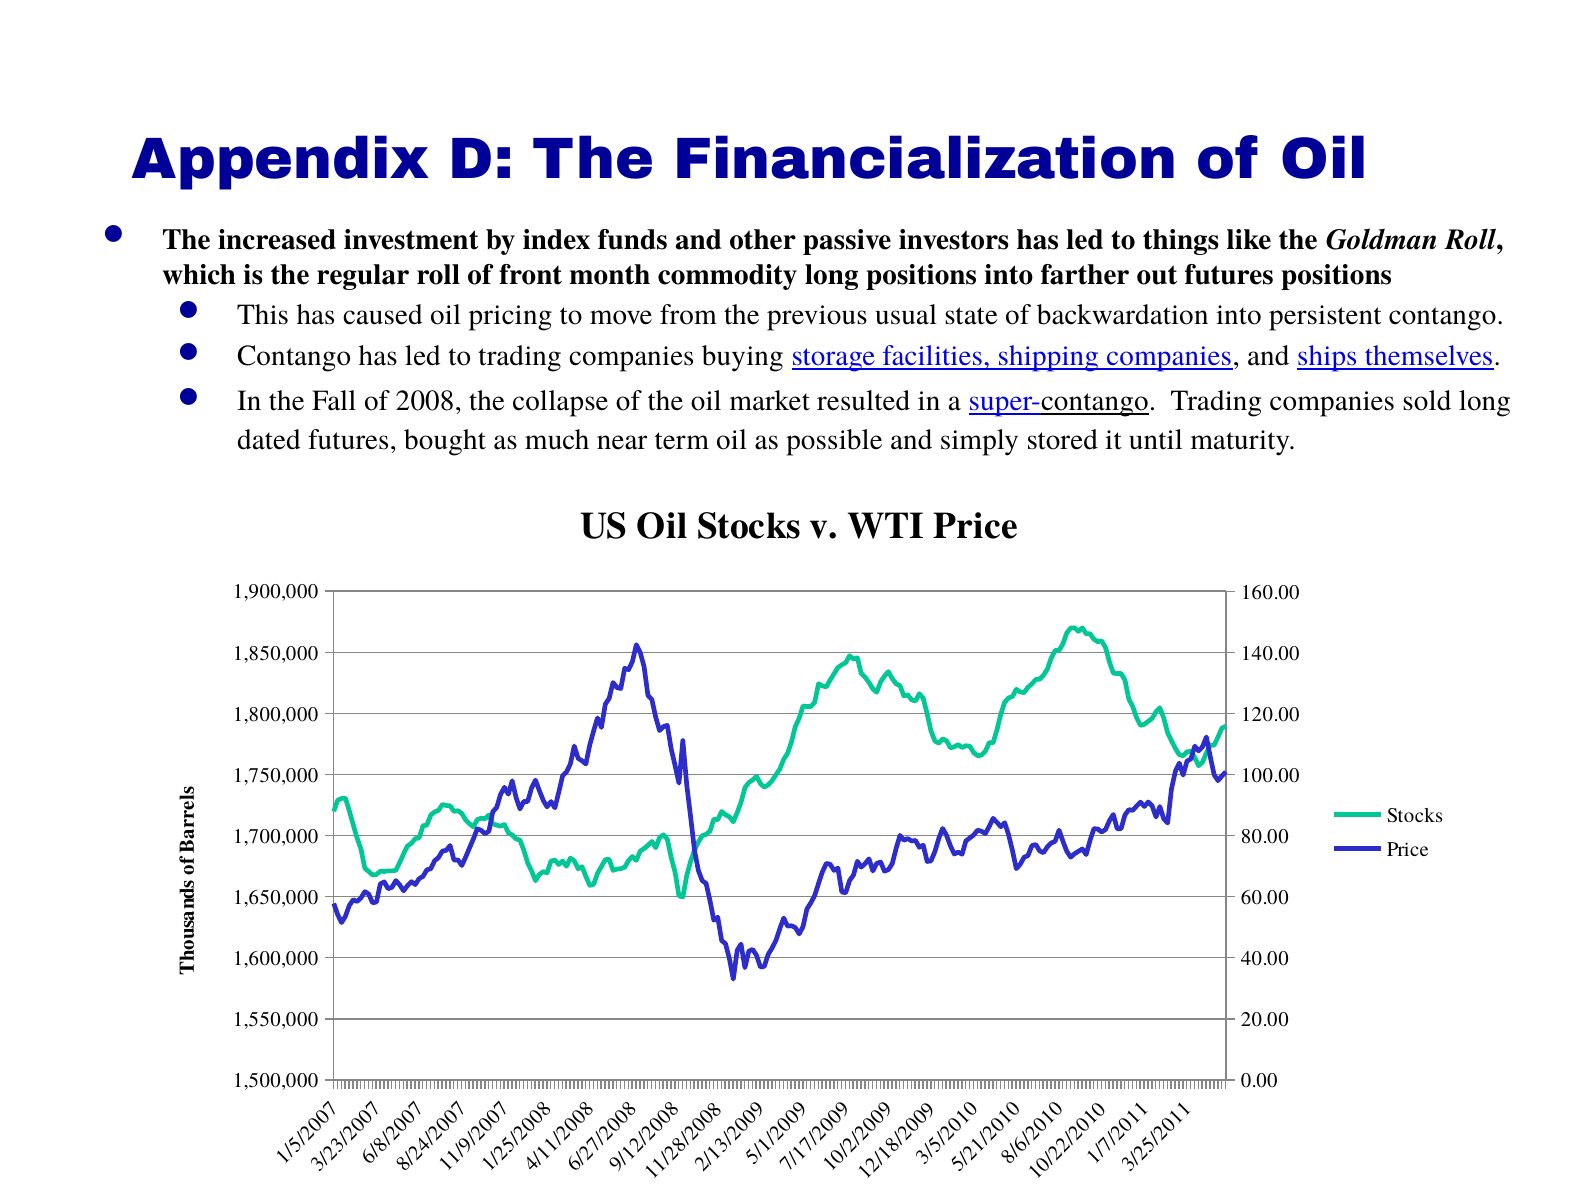

# Appendix D: The Financialization of Oil
The increased investment by index funds and other passive investors has led to things like the Goldman Roll, which is the regular roll of front month commodity long positions into farther out futures positions
This has caused oil pricing to move from the previous usual state of backwardation into persistent contango.
Contango has led to trading companies buying storage facilities, shipping companies, and ships themselves.
In the Fall of 2008, the collapse of the oil market resulted in a super-contango.  Trading companies sold long dated futures, bought as much near term oil as possible and simply stored it until maturity.

### Chart: US Oil Stocks v. WTI Price

| Category |  |  |
|---|---|---|
| 39087 | 1719887.0 | 57.76000000000001 |
| 39094 | 1728942.0 | 54.11 |
| 39101 | 1730402.0 | 51.51 |
| 39108 | 1730705.0 | 53.57 |
| 39115 | 1720278.0 | 57.11 |
| 39122 | 1708986.0 | 58.99 |
| 39129 | 1697925.0 | 58.41 |
| 39136 | 1689048.0 | 59.57 |
| 39143 | 1673205.0 | 61.64 |
| 39150 | 1670640.0 | 60.849999999999994 |
| 39157 | 1667730.0 | 57.94 |
| 39164 | 1668125.0 | 58.26000000000001 |
| 39171 | 1670773.0 | 64.17999999999998 |
| 39178 | 1670590.0 | 64.82 |
| 39185 | 1671068.0 | 62.58 |
| 39192 | 1671059.0 | 63.06 |
| 39199 | 1671508.0 | 65.26 |
| 39206 | 1677982.0 | 63.82 |
| 39213 | 1685035.0 | 61.9 |
| 39220 | 1691495.0 | 63.61 |
| 39227 | 1693530.0 | 64.89 |
| 39234 | 1697482.0 | 63.94 |
| 39241 | 1698149.0 | 65.9 |
| 39248 | 1708031.0 | 66.61999999999999 |
| 39255 | 1708593.0 | 68.78 |
| 39262 | 1716834.0 | 69.13 |
| 39269 | 1719401.0 | 71.78 |
| 39276 | 1720650.0 | 72.79 |
| 39283 | 1725390.0 | 74.92 |
| 39290 | 1724648.0 | 75.14999999999999 |
| 39297 | 1724351.0 | 76.75 |
| 39304 | 1719844.0 | 71.92 |
| 39311 | 1720355.0 | 72.05 |
| 39318 | 1718196.0 | 70.19 |
| 39325 | 1712779.0 | 72.93 |
| 39332 | 1709585.0 | 75.96 |
| 39339 | 1707196.0 | 78.95 |
| 39346 | 1713009.0 | 82.26 |
| 39353 | 1714223.0 | 81.7 |
| 39360 | 1713838.0 | 80.59 |
| 39367 | 1716875.0 | 81.46 |
| 39374 | 1709575.0 | 87.8 |
| 39381 | 1708582.0 | 89.23 |
| 39388 | 1707767.0 | 93.46000000000002 |
| 39395 | 1709056.0 | 95.81 |
| 39402 | 1702271.0 | 93.56 |
| 39409 | 1700488.0 | 97.93 |
| 39416 | 1697333.0 | 92.47 |
| 39423 | 1696248.0 | 88.71000000000002 |
| 39430 | 1687994.0 | 91.17999999999998 |
| 39437 | 1677437.0 | 91.16 |
| 39444 | 1670952.0 | 95.64 |
| 39451 | 1663053.0 | 98.16999999999999 |
| 39458 | 1668186.0 | 94.76 |
| 39465 | 1670415.0 | 91.51 |
| 39472 | 1669462.0 | 89.41000000000003 |
| 39479 | 1679112.0 | 91.14 |
| 39486 | 1679983.0 | 89.08 |
| 39493 | 1676276.0 | 94.13 |
| 39500 | 1679162.0 | 99.61 |
| 39507 | 1674838.0 | 100.84 |
| 39514 | 1681534.0 | 103.4400000000001 |
| 39521 | 1679305.0 | 109.35 |
| 39528 | 1672771.0 | 105.28 |
| 39535 | 1674518.0 | 104.49000000000002 |
| 39542 | 1666537.0 | 103.46000000000002 |
| 39549 | 1659173.0 | 109.71000000000002 |
| 39556 | 1660080.0 | 114.33 |
| 39563 | 1669119.0 | 118.53 |
| 39570 | 1674603.0 | 115.42 |
| 39577 | 1680305.0 | 123.01 |
| 39584 | 1680545.0 | 124.96000000000002 |
| 39591 | 1671441.0 | 130.14 |
| 39598 | 1672516.0 | 128.47 |
| 39605 | 1672916.0 | 128.16 |
| 39612 | 1673999.0 | 134.8 |
| 39619 | 1679575.0 | 134.34 |
| 39626 | 1682792.0 | 137.0 |
| 39633 | 1679648.0 | 142.52 |
| 39640 | 1687249.0 | 139.95 |
| 39647 | 1689328.0 | 135.37 |
| 39654 | 1691981.0 | 125.92 |
| 39661 | 1695142.0 | 124.57 |
| 39668 | 1690080.0 | 118.8 |
| 39675 | 1698362.0 | 114.4 |
| 39682 | 1700622.0 | 115.7 |
| 39689 | 1697008.0 | 116.09 |
| 39696 | 1681861.0 | 108.36999999999999 |
| 39703 | 1669885.0 | 102.88 |
| 39710 | 1650595.0 | 97.19 |
| 39717 | 1649700.0 | 111.11999999999999 |
| 39724 | 1667304.0 | 96.59 |
| 39731 | 1678787.0 | 86.24000000000002 |
| 39738 | 1688055.0 | 75.19 |
| 39745 | 1694711.0 | 68.56 |
| 39752 | 1699867.0 | 65.21 |
| 39759 | 1700982.0 | 64.31 |
| 39766 | 1703758.0 | 58.6 |
| 39773 | 1713451.0 | 52.26000000000001 |
| 39780 | 1713065.0 | 53.27 |
| 39787 | 1719726.0 | 45.6 |
| 39794 | 1716992.0 | 44.57 |
| 39801 | 1715401.0 | 39.7 |
| 39808 | 1711261.0 | 32.980000000000004 |
| 39815 | 1718882.0 | 42.4 |
| 39822 | 1727238.0 | 44.46 |
| 39829 | 1739202.0 | 36.73000000000001 |
| 39836 | 1743469.0 | 42.15 |
| 39843 | 1745615.0 | 42.7 |
| 39850 | 1748537.0 | 40.78 |
| 39857 | 1742448.0 | 36.94 |
| 39864 | 1739732.0 | 37.15 |
| 39871 | 1741497.0 | 41.1 |
| 39878 | 1744915.0 | 43.18 |
| 39885 | 1749767.0 | 45.66000000000001 |
| 39892 | 1754450.0 | 49.49 |
| 39899 | 1762537.0 | 52.99 |
| 39906 | 1767313.0 | 50.339999999999996 |
| 39913 | 1776741.0 | 50.46 |
| 39920 | 1789377.0 | 49.86 |
| 39927 | 1796026.0 | 47.8 |
| 39934 | 1806080.0 | 50.2 |
| 39941 | 1805689.0 | 55.96 |
| 39948 | 1805664.0 | 57.94 |
| 39955 | 1809152.0 | 60.32 |
| 39962 | 1824313.0 | 64.32 |
| 39969 | 1822599.0 | 68.11 |
| 39976 | 1821637.0 | 70.85 |
| 39983 | 1827446.0 | 70.61999999999999 |
| 39990 | 1832472.0 | 68.58 |
| 39997 | 1837609.0 | 69.32 |
| 40004 | 1839792.0 | 61.48 |
| 40011 | 1841648.0 | 61.29000000000001 |
| 40018 | 1847231.0 | 65.28 |
| 40025 | 1844473.0 | 67.03 |
| 40032 | 1845640.0 | 71.58 |
| 40039 | 1832842.0 | 69.64 |
| 40046 | 1829701.0 | 70.8 |
| 40053 | 1825238.0 | 72.36999999999999 |
| 40060 | 1820119.0 | 68.39 |
| 40067 | 1817345.0 | 70.91000000000003 |
| 40074 | 1825893.0 | 71.32 |
| 40081 | 1830502.0 | 68.33 |
| 40088 | 1834251.0 | 68.84 |
| 40095 | 1828449.0 | 70.8 |
| 40102 | 1824307.0 | 75.73 |
| 40109 | 1822699.0 | 80.06 |
| 40116 | 1814306.0 | 78.47 |
| 40123 | 1815249.0 | 79.0 |
| 40130 | 1811089.0 | 78.24 |
| 40137 | 1810213.0 | 78.36999999999999 |
| 40144 | 1816155.0 | 76.14 |
| 40151 | 1812398.0 | 76.81 |
| 40158 | 1799718.0 | 71.51 |
| 40165 | 1785573.0 | 71.72 |
| 40172 | 1777446.0 | 74.76 |
| 40179 | 1775647.0 | 79.07 |
| 40186 | 1779189.0 | 82.34 |
| 40193 | 1777609.0 | 80.06 |
| 40200 | 1771874.0 | 76.61999999999999 |
| 40207 | 1772645.0 | 73.94000000000003 |
| 40214 | 1774535.0 | 74.57 |
| 40221 | 1772118.0 | 73.88 |
| 40228 | 1773561.0 | 78.25 |
| 40235 | 1773209.0 | 79.22 |
| 40242 | 1767891.0 | 80.19 |
| 40249 | 1765448.0 | 81.76 |
| 40256 | 1765798.0 | 81.44000000000003 |
| 40263 | 1769004.0 | 80.64999999999999 |
| 40270 | 1776160.0 | 83.01 |
| 40277 | 1775873.0 | 85.66 |
| 40284 | 1786615.0 | 84.34 |
| 40291 | 1799507.0 | 82.9 |
| 40298 | 1809298.0 | 84.22 |
| 40305 | 1812723.0 | 80.24 |
| 40312 | 1813921.0 | 74.98 |
| 40319 | 1819755.0 | 69.14 |
| 40326 | 1817489.0 | 70.61999999999999 |
| 40333 | 1817042.0 | 72.91000000000003 |
| 40340 | 1821477.0 | 73.44000000000003 |
| 40347 | 1824156.0 | 76.7 |
| 40354 | 1827729.0 | 77.06 |
| 40361 | 1828090.0 | 74.96 |
| 40368 | 1831276.0 | 74.39 |
| 40375 | 1836405.0 | 76.35 |
| 40382 | 1845401.0 | 77.56 |
| 40389 | 1851503.0 | 78.11999999999999 |
| 40396 | 1851636.0 | 81.79 |
| 40403 | 1856973.0 | 78.16999999999999 |
| 40410 | 1865892.0 | 74.84 |
| 40417 | 1869928.0 | 72.91000000000003 |
| 40424 | 1870122.0 | 74.02 |
| 40431 | 1867204.0 | 74.82 |
| 40438 | 1870097.0 | 75.61999999999999 |
| 40445 | 1865156.0 | 73.76 |
| 40452 | 1865241.0 | 78.41000000000003 |
| 40459 | 1860730.0 | 82.29 |
| 40466 | 1858706.0 | 82.16 |
| 40473 | 1859333.0 | 81.14999999999999 |
| 40480 | 1853873.0 | 82.03 |
| 40487 | 1842057.0 | 84.93 |
| 40494 | 1832953.0 | 86.91000000000003 |
| 40501 | 1832695.0 | 82.23 |
| 40508 | 1832651.0 | 82.28 |
| 40515 | 1827337.0 | 86.75 |
| 40522 | 1811702.0 | 88.5 |
| 40529 | 1805697.0 | 88.27 |
| 40536 | 1796538.0 | 89.66 |
| 40543 | 1790212.0 | 90.97 |
| 40550 | 1791153.0 | 89.54 |
| 40557 | 1793516.0 | 91.02 |
| 40564 | 1795912.0 | 89.75 |
| 40571 | 1801451.0 | 86.11 |
| 40578 | 1804627.0 | 89.52 |
| 40585 | 1796241.0 | 85.51 |
| 40592 | 1784155.0 | 84.13 |
| 40599 | 1777626.0 | 95.26 |
| 40606 | 1771352.0 | 101.05 |
| 40613 | 1766230.0 | 103.74000000000002 |
| 40620 | 1765332.0 | 99.79 |
| 40627 | 1768661.0 | 104.4100000000001 |
| 40634 | 1768903.0 | 105.08 |
| 40641 | 1763952.0 | 109.29 |
| 40648 | 1757213.0 | 107.75 |
| 40655 | 1760122.0 | 109.11 |
| 40662 | 1767643.0 | 112.3 |
| 40669 | 1774066.0 | 105.84 |
| 40676 | 1774000.0 | 99.86999999999999 |
| 40683 | 1780761.0 | 97.99000000000002 |
| 40690 | 1787998.0 | 99.55 |
| 40697 | 1789476.0 | 100.92 |